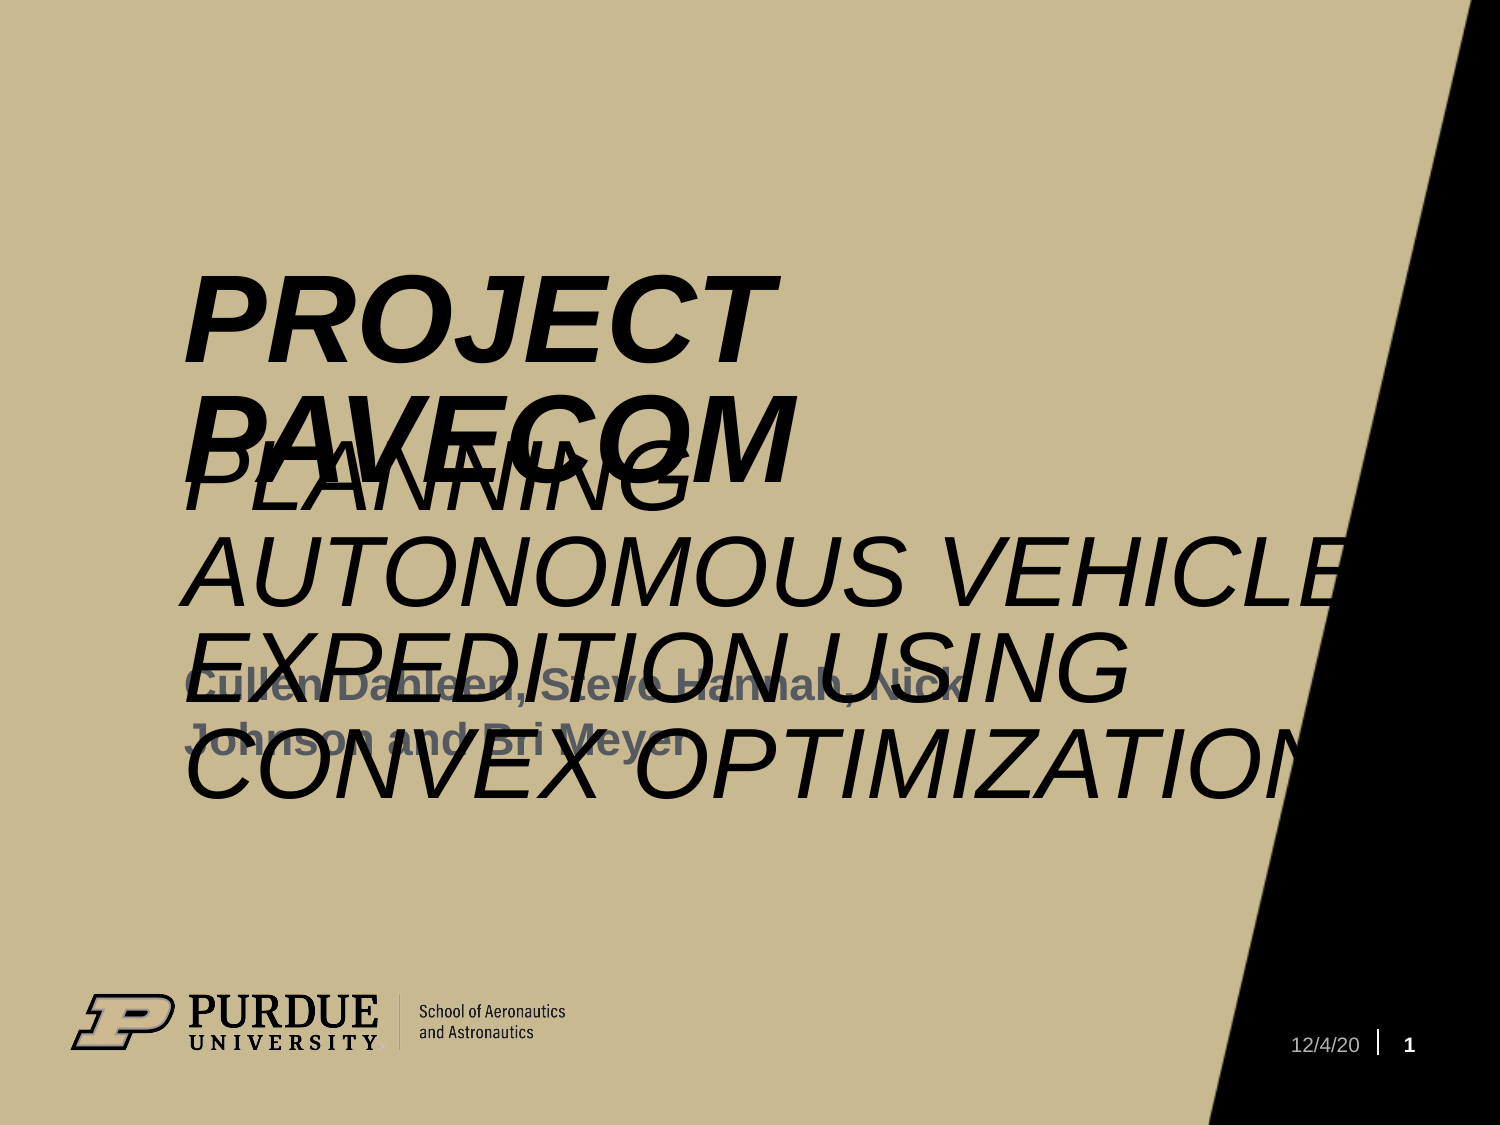

# Project PAVECOM
Planning Autonomous Vehicle expedition using Convex Optimization
Cullen Dahleen, Steve Hannah, Nick Johnson and Bri Meyer
1
12/4/20